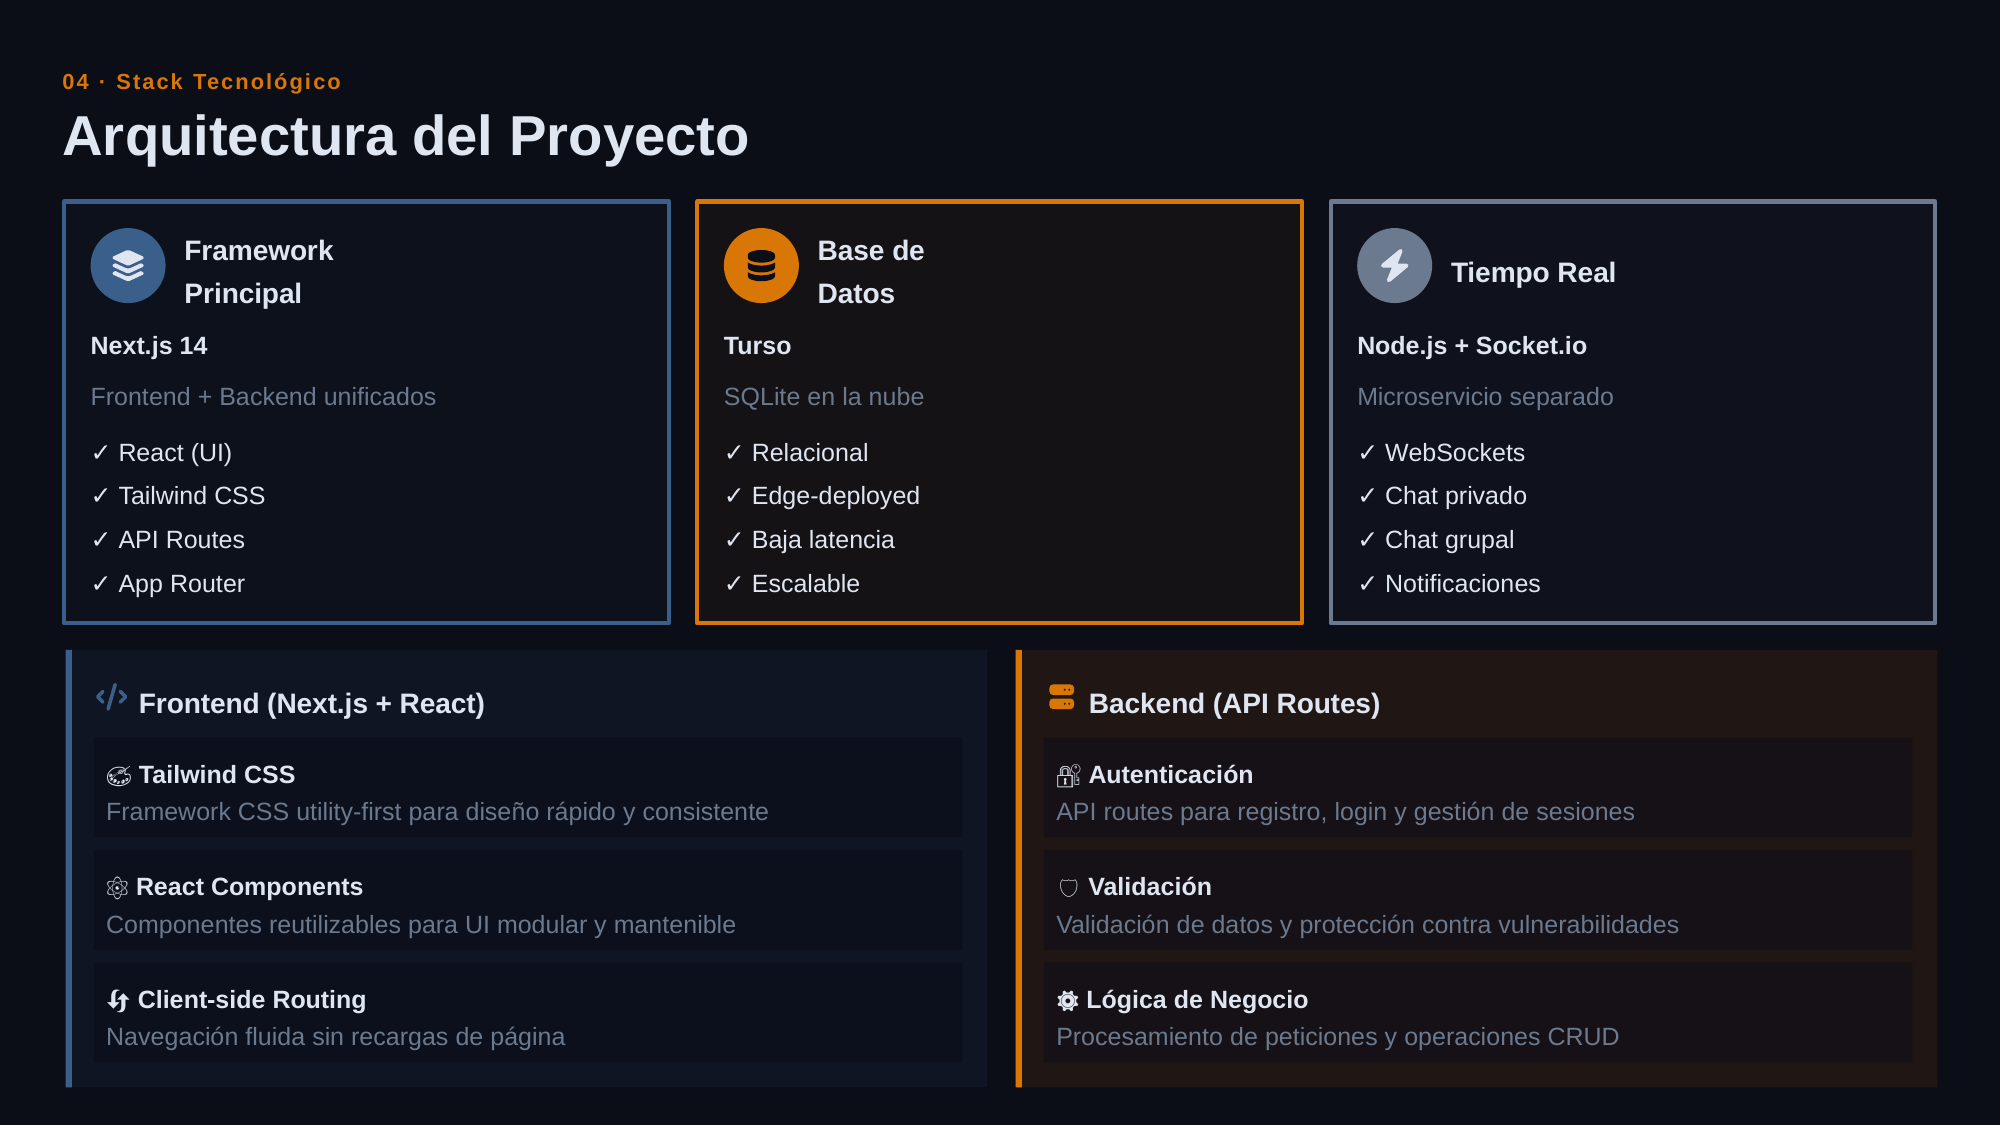

04 · Stack Tecnológico
Arquitectura del Proyecto

Framework Principal
Base de Datos
Tiempo Real

Next.js 14
Turso
Node.js + Socket.io
Frontend + Backend unificados
SQLite en la nube
Microservicio separado
✓ React (UI)
✓ Relacional
✓ WebSockets
✓ Tailwind CSS
✓ Edge-deployed
✓ Chat privado
✓ API Routes
✓ Baja latencia
✓ Chat grupal
✓ App Router
✓ Escalable
✓ Notificaciones

Frontend (Next.js + React)
Backend (API Routes)

🎨 Tailwind CSS
🔐 Autenticación
Framework CSS utility-first para diseño rápido y consistente
API routes para registro, login y gestión de sesiones

⚛️ React Components
🛡️ Validación
Componentes reutilizables para UI modular y mantenible
Validación de datos y protección contra vulnerabilidades

🔄 Client-side Routing
⚙️ Lógica de Negocio
Navegación fluida sin recargas de página
Procesamiento de peticiones y operaciones CRUD